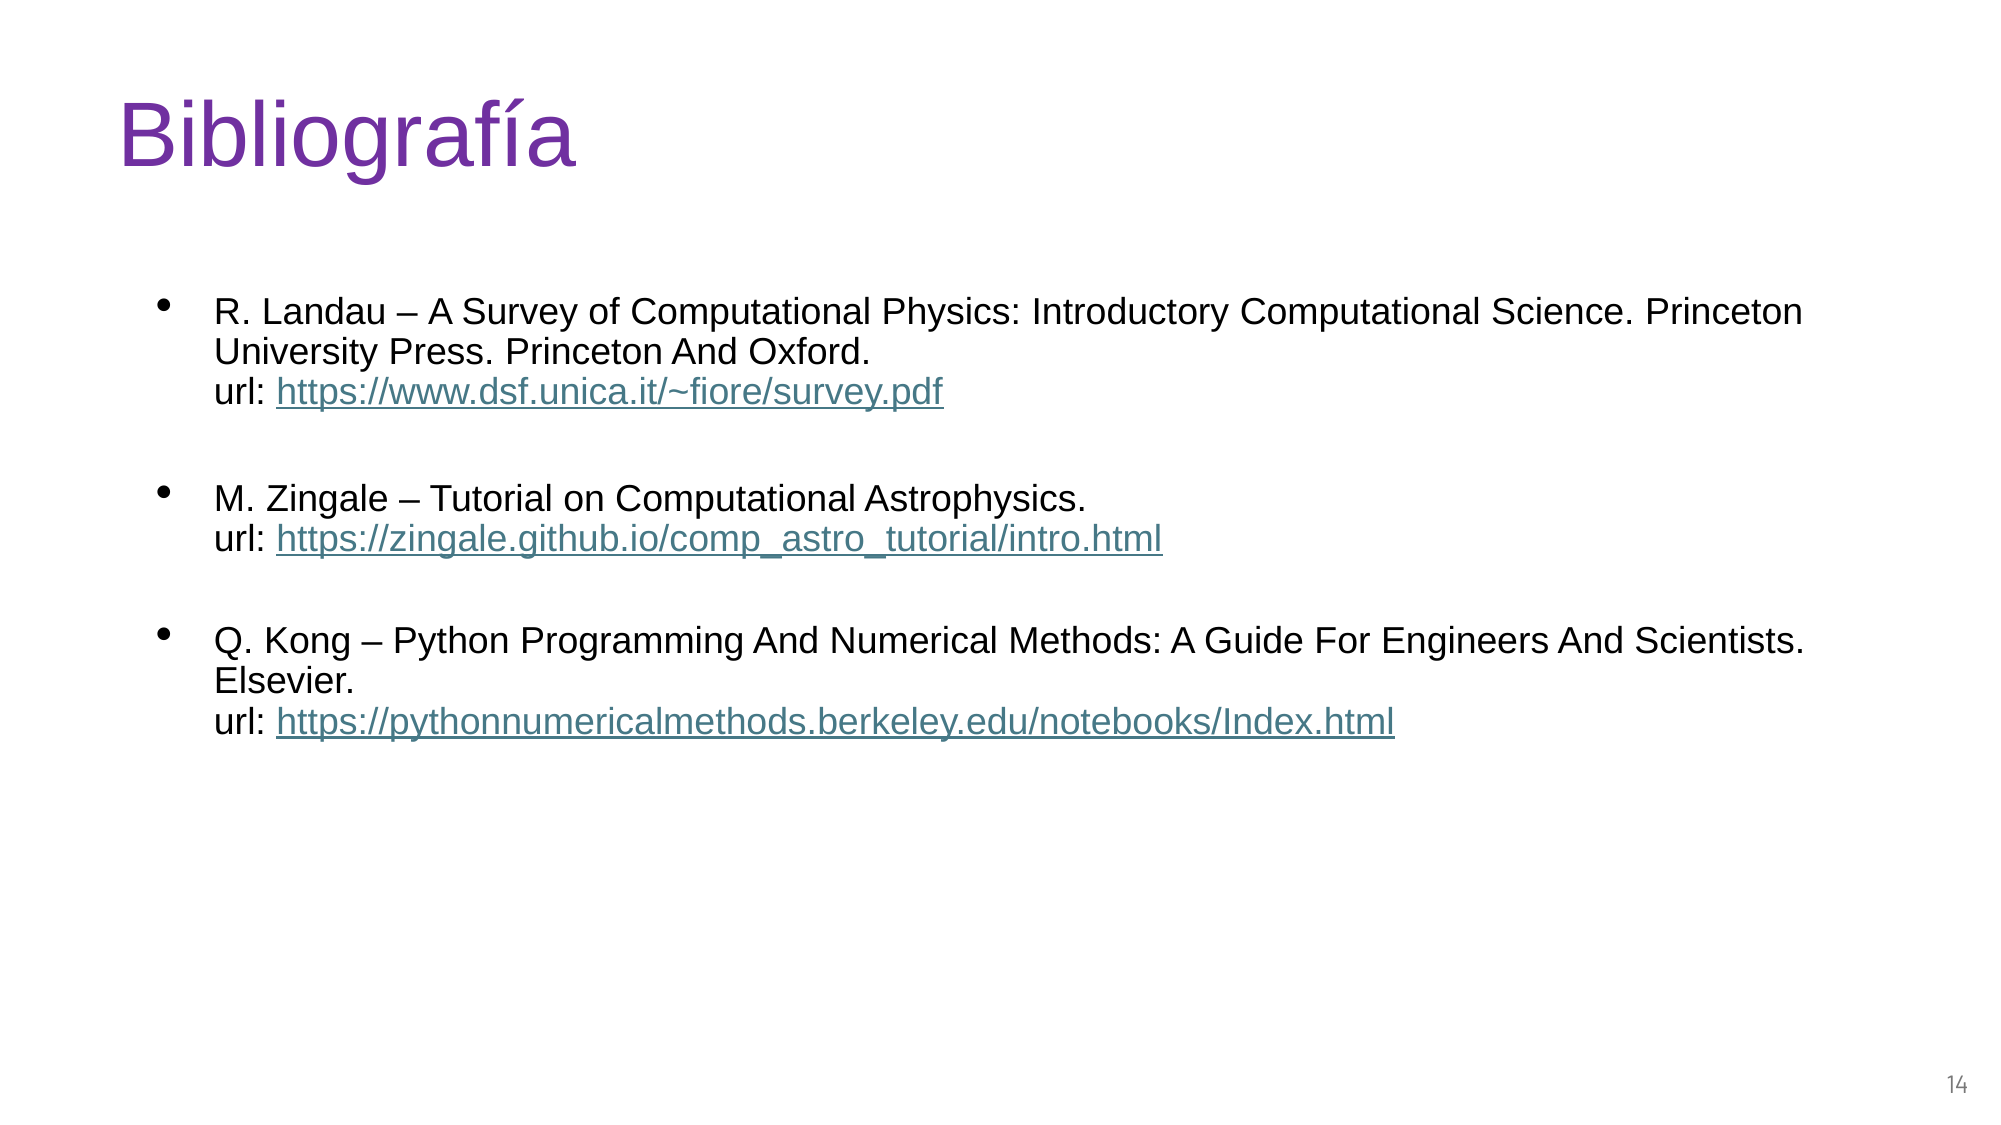

# Bibliografía
R. Landau – A Survey of Computational Physics: Introductory Computational Science. Princeton University Press. Princeton And Oxford.
url: https://www.dsf.unica.it/~fiore/survey.pdf
M. Zingale – Tutorial on Computational Astrophysics.
url: https://zingale.github.io/comp_astro_tutorial/intro.html
Q. Kong – Python Programming And Numerical Methods: A Guide For Engineers And Scientists. Elsevier.
url: https://pythonnumericalmethods.berkeley.edu/notebooks/Index.html
14